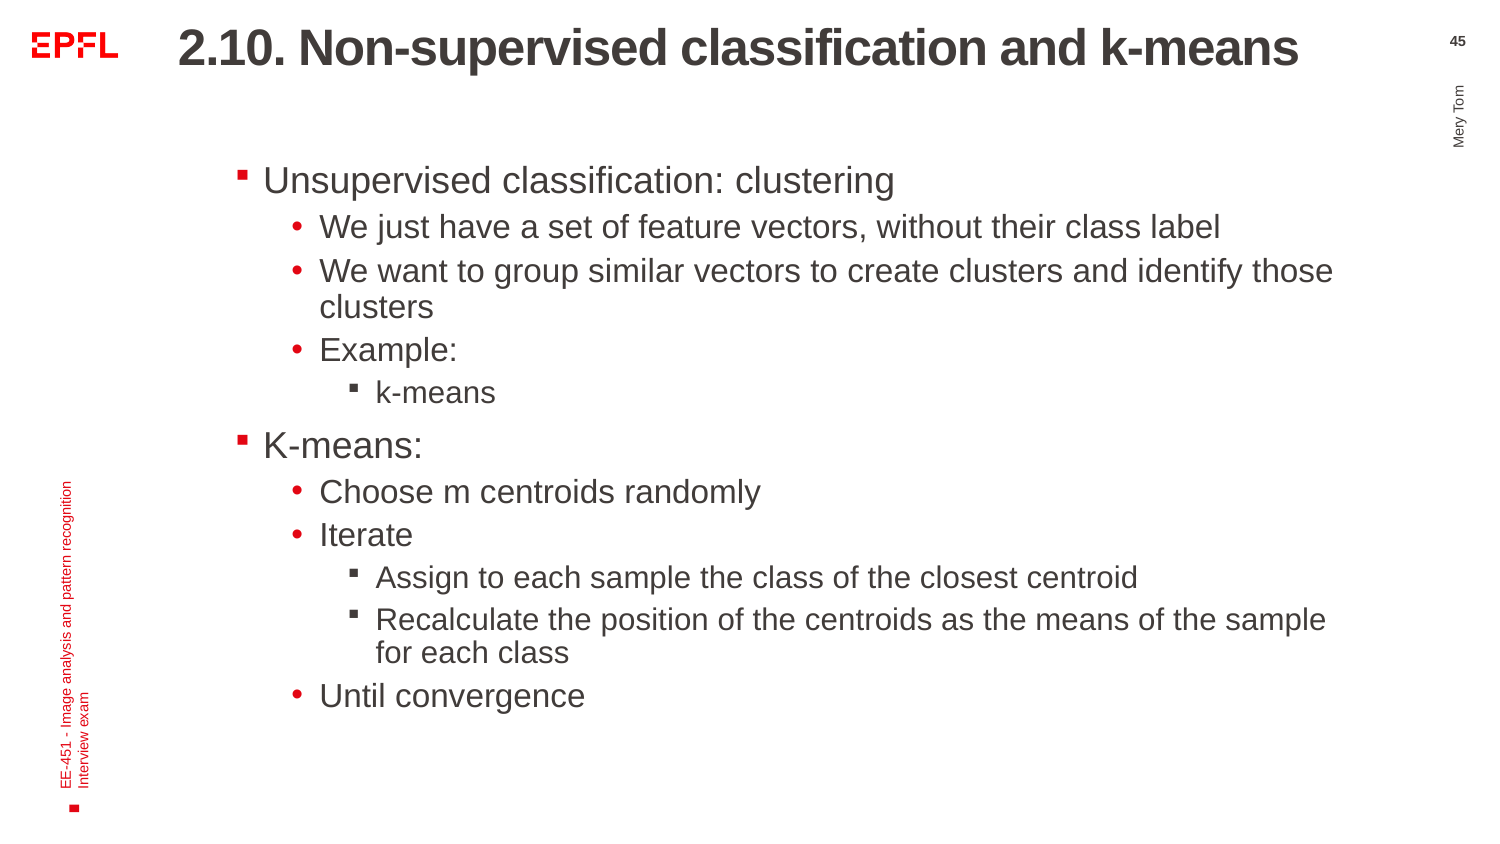

# 2.10. Non-supervised classification and k-means
45
Unsupervised classification: clustering
We just have a set of feature vectors, without their class label
We want to group similar vectors to create clusters and identify those clusters
Example:
k-means
K-means:
Choose m centroids randomly
Iterate
Assign to each sample the class of the closest centroid
Recalculate the position of the centroids as the means of the sample for each class
Until convergence
Mery Tom
EE-451 - Image analysis and pattern recognition
Interview exam